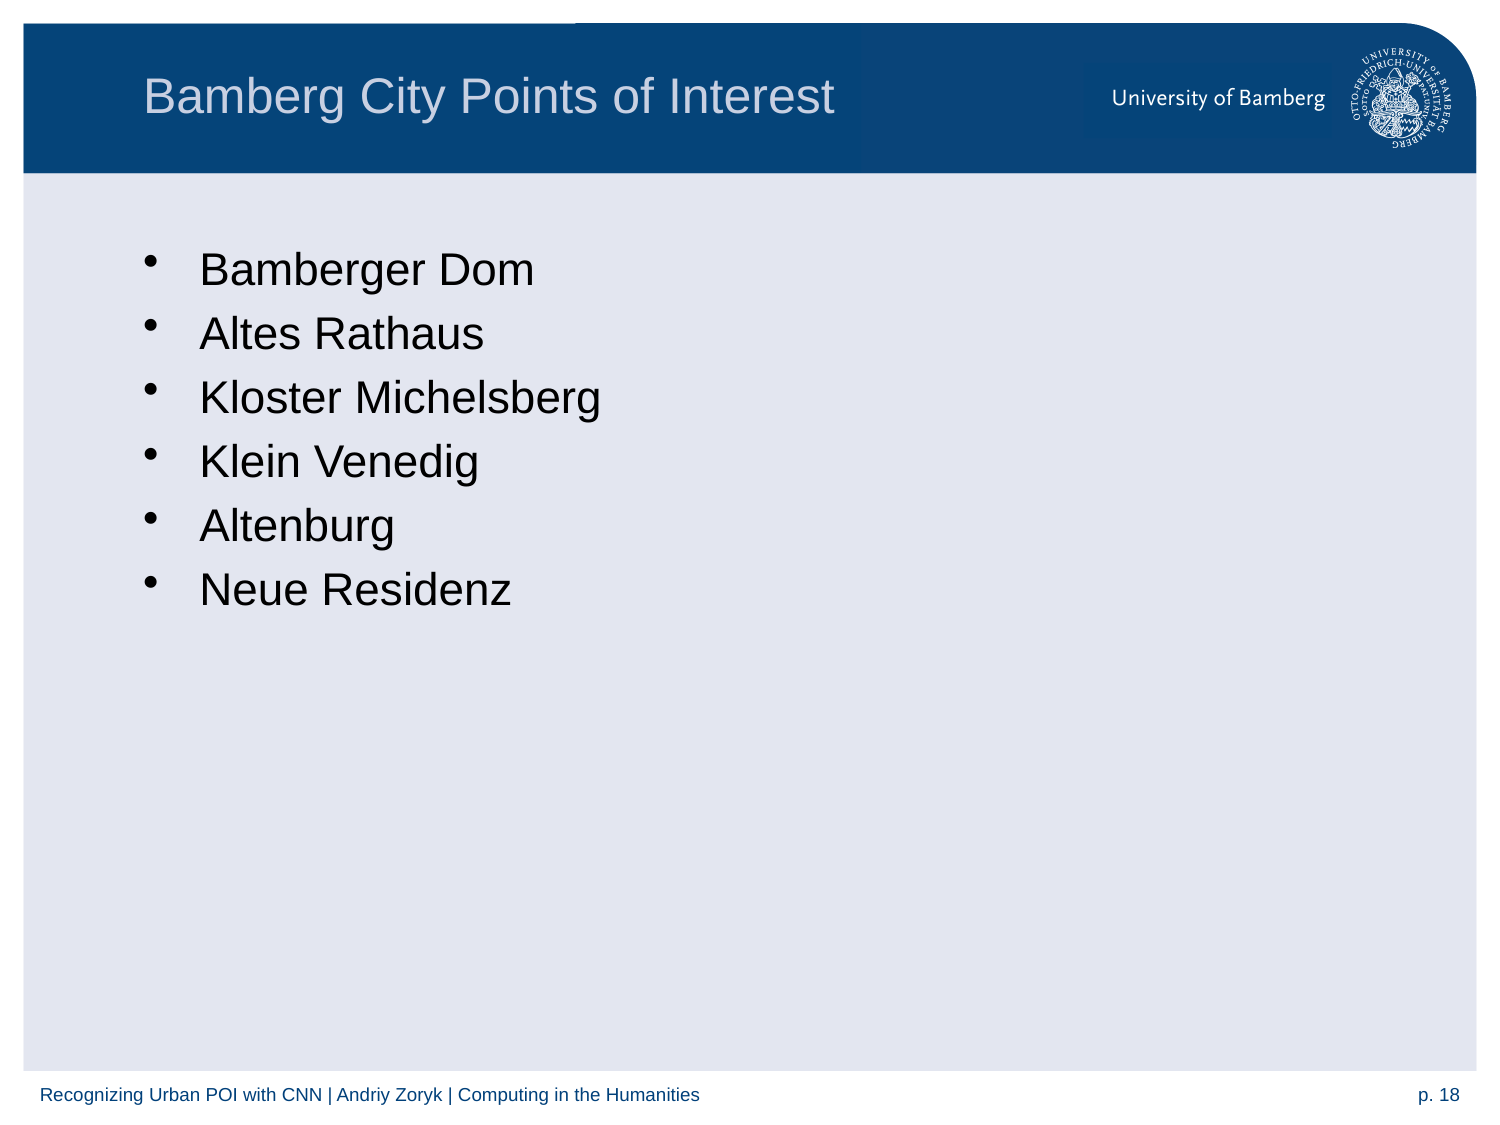

Bamberg City Points of Interest
Bamberger Dom
Altes Rathaus
Kloster Michelsberg
Klein Venedig
Altenburg
Neue Residenz